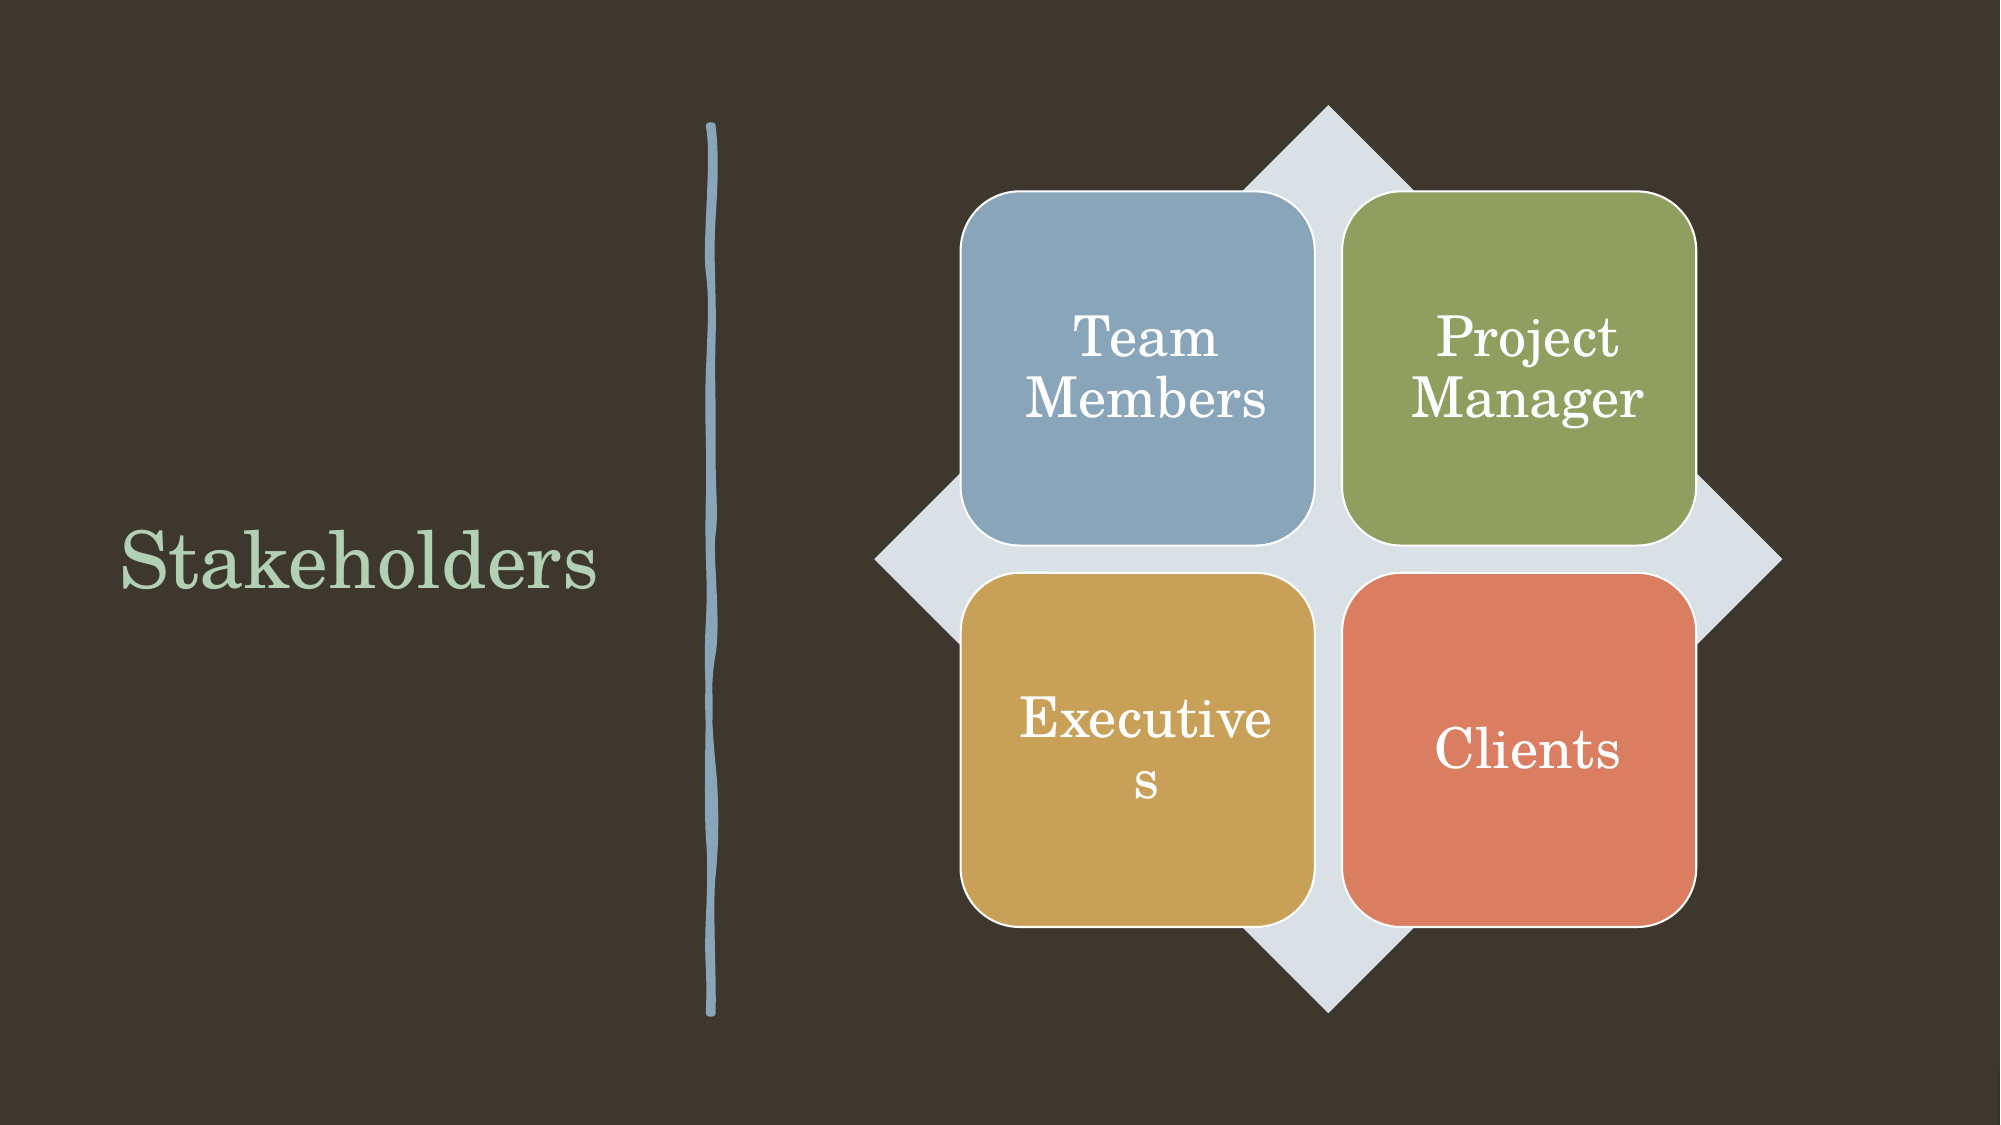

Team Members
Project Manager
Executives
Clients
# Stakeholders